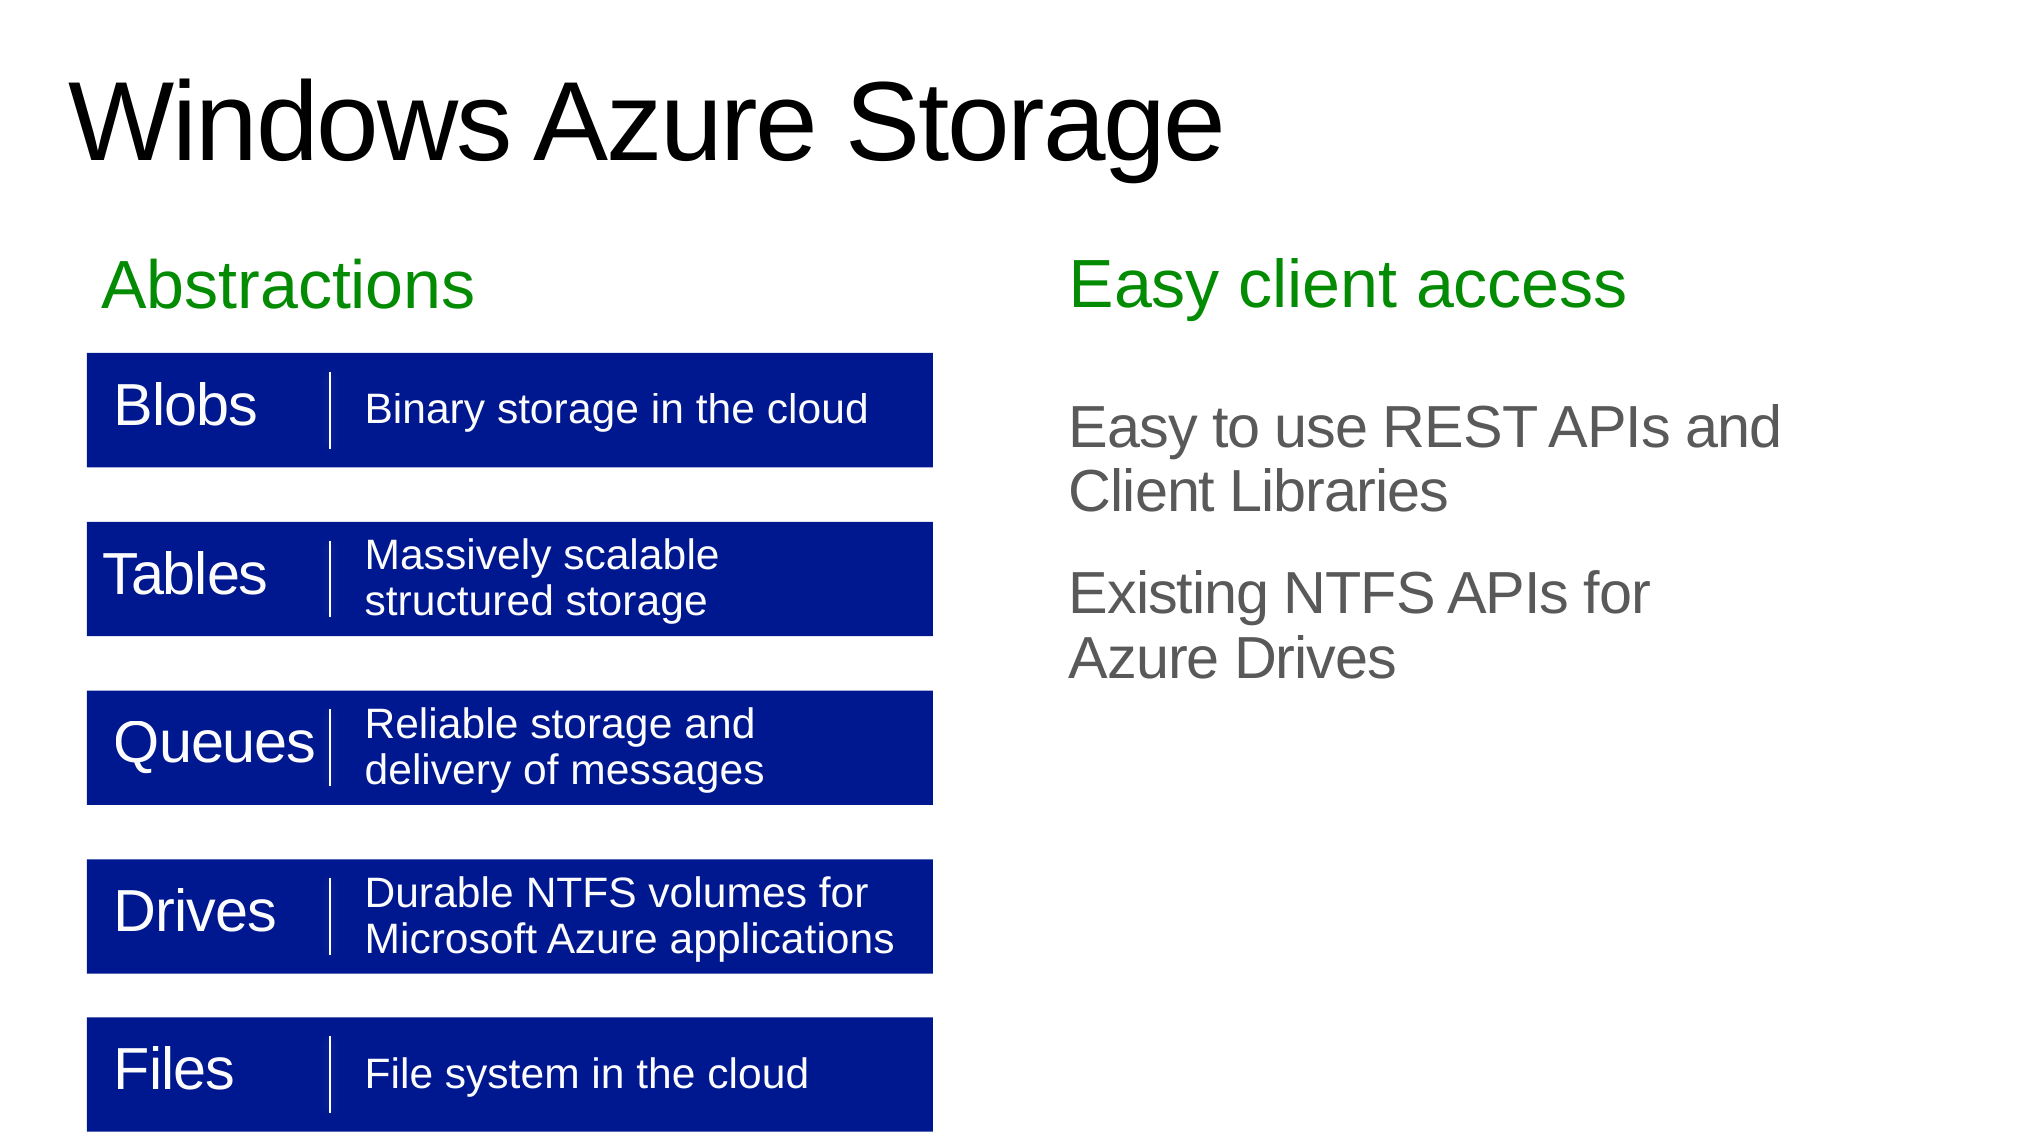

# Windows Azure Storage
Abstractions
Easy client access
Easy to use REST APIs and
Client Libraries
Existing NTFS APIs for
Azure Drives
 Blobs
Binary storage in the cloud
Tables
Massively scalable
structured storage
 Queues
Reliable storage and
delivery of messages
 Drives
Durable NTFS volumes for Microsoft Azure applications
 Files
File system in the cloud